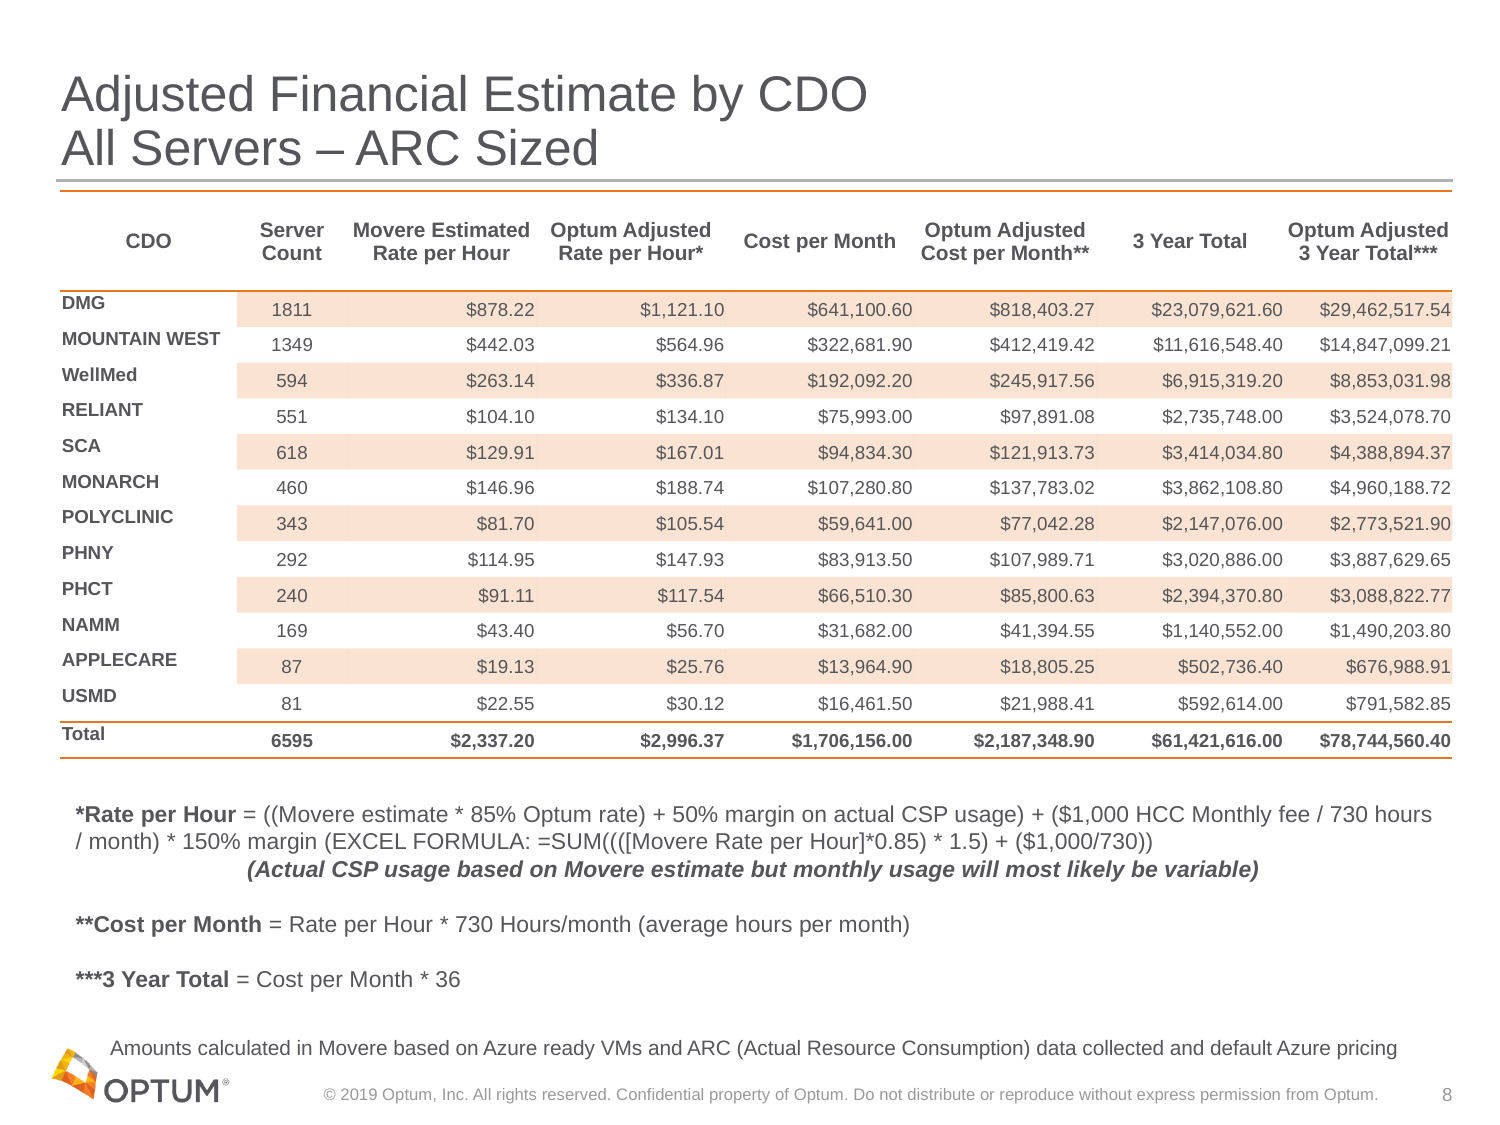

# Adjusted Financial Estimate by CDO All Servers – ARC Sized
| CDO | Server Count | Movere Estimated Rate per Hour | Optum Adjusted Rate per Hour\* | Cost per Month | Optum Adjusted Cost per Month\*\* | 3 Year Total | Optum Adjusted 3 Year Total\*\*\* |
| --- | --- | --- | --- | --- | --- | --- | --- |
| DMG | 1811 | $878.22 | $1,121.10 | $641,100.60 | $818,403.27 | $23,079,621.60 | $29,462,517.54 |
| MOUNTAIN WEST | 1349 | $442.03 | $564.96 | $322,681.90 | $412,419.42 | $11,616,548.40 | $14,847,099.21 |
| WellMed | 594 | $263.14 | $336.87 | $192,092.20 | $245,917.56 | $6,915,319.20 | $8,853,031.98 |
| RELIANT | 551 | $104.10 | $134.10 | $75,993.00 | $97,891.08 | $2,735,748.00 | $3,524,078.70 |
| SCA | 618 | $129.91 | $167.01 | $94,834.30 | $121,913.73 | $3,414,034.80 | $4,388,894.37 |
| MONARCH | 460 | $146.96 | $188.74 | $107,280.80 | $137,783.02 | $3,862,108.80 | $4,960,188.72 |
| POLYCLINIC | 343 | $81.70 | $105.54 | $59,641.00 | $77,042.28 | $2,147,076.00 | $2,773,521.90 |
| PHNY | 292 | $114.95 | $147.93 | $83,913.50 | $107,989.71 | $3,020,886.00 | $3,887,629.65 |
| PHCT | 240 | $91.11 | $117.54 | $66,510.30 | $85,800.63 | $2,394,370.80 | $3,088,822.77 |
| NAMM | 169 | $43.40 | $56.70 | $31,682.00 | $41,394.55 | $1,140,552.00 | $1,490,203.80 |
| APPLECARE | 87 | $19.13 | $25.76 | $13,964.90 | $18,805.25 | $502,736.40 | $676,988.91 |
| USMD | 81 | $22.55 | $30.12 | $16,461.50 | $21,988.41 | $592,614.00 | $791,582.85 |
| Total | 6595 | $2,337.20 | $2,996.37 | $1,706,156.00 | $2,187,348.90 | $61,421,616.00 | $78,744,560.40 |
*Rate per Hour = ((Movere estimate * 85% Optum rate) + 50% margin on actual CSP usage) + ($1,000 HCC Monthly fee / 730 hours / month) * 150% margin (EXCEL FORMULA: =SUM((([Movere Rate per Hour]*0.85) * 1.5) + ($1,000/730))
(Actual CSP usage based on Movere estimate but monthly usage will most likely be variable)

**Cost per Month = Rate per Hour * 730 Hours/month (average hours per month)

***3 Year Total = Cost per Month * 36
Amounts calculated in Movere based on Azure ready VMs and ARC (Actual Resource Consumption) data collected and default Azure pricing
© 2019 Optum, Inc. All rights reserved. Confidential property of Optum. Do not distribute or reproduce without express permission from Optum.
8